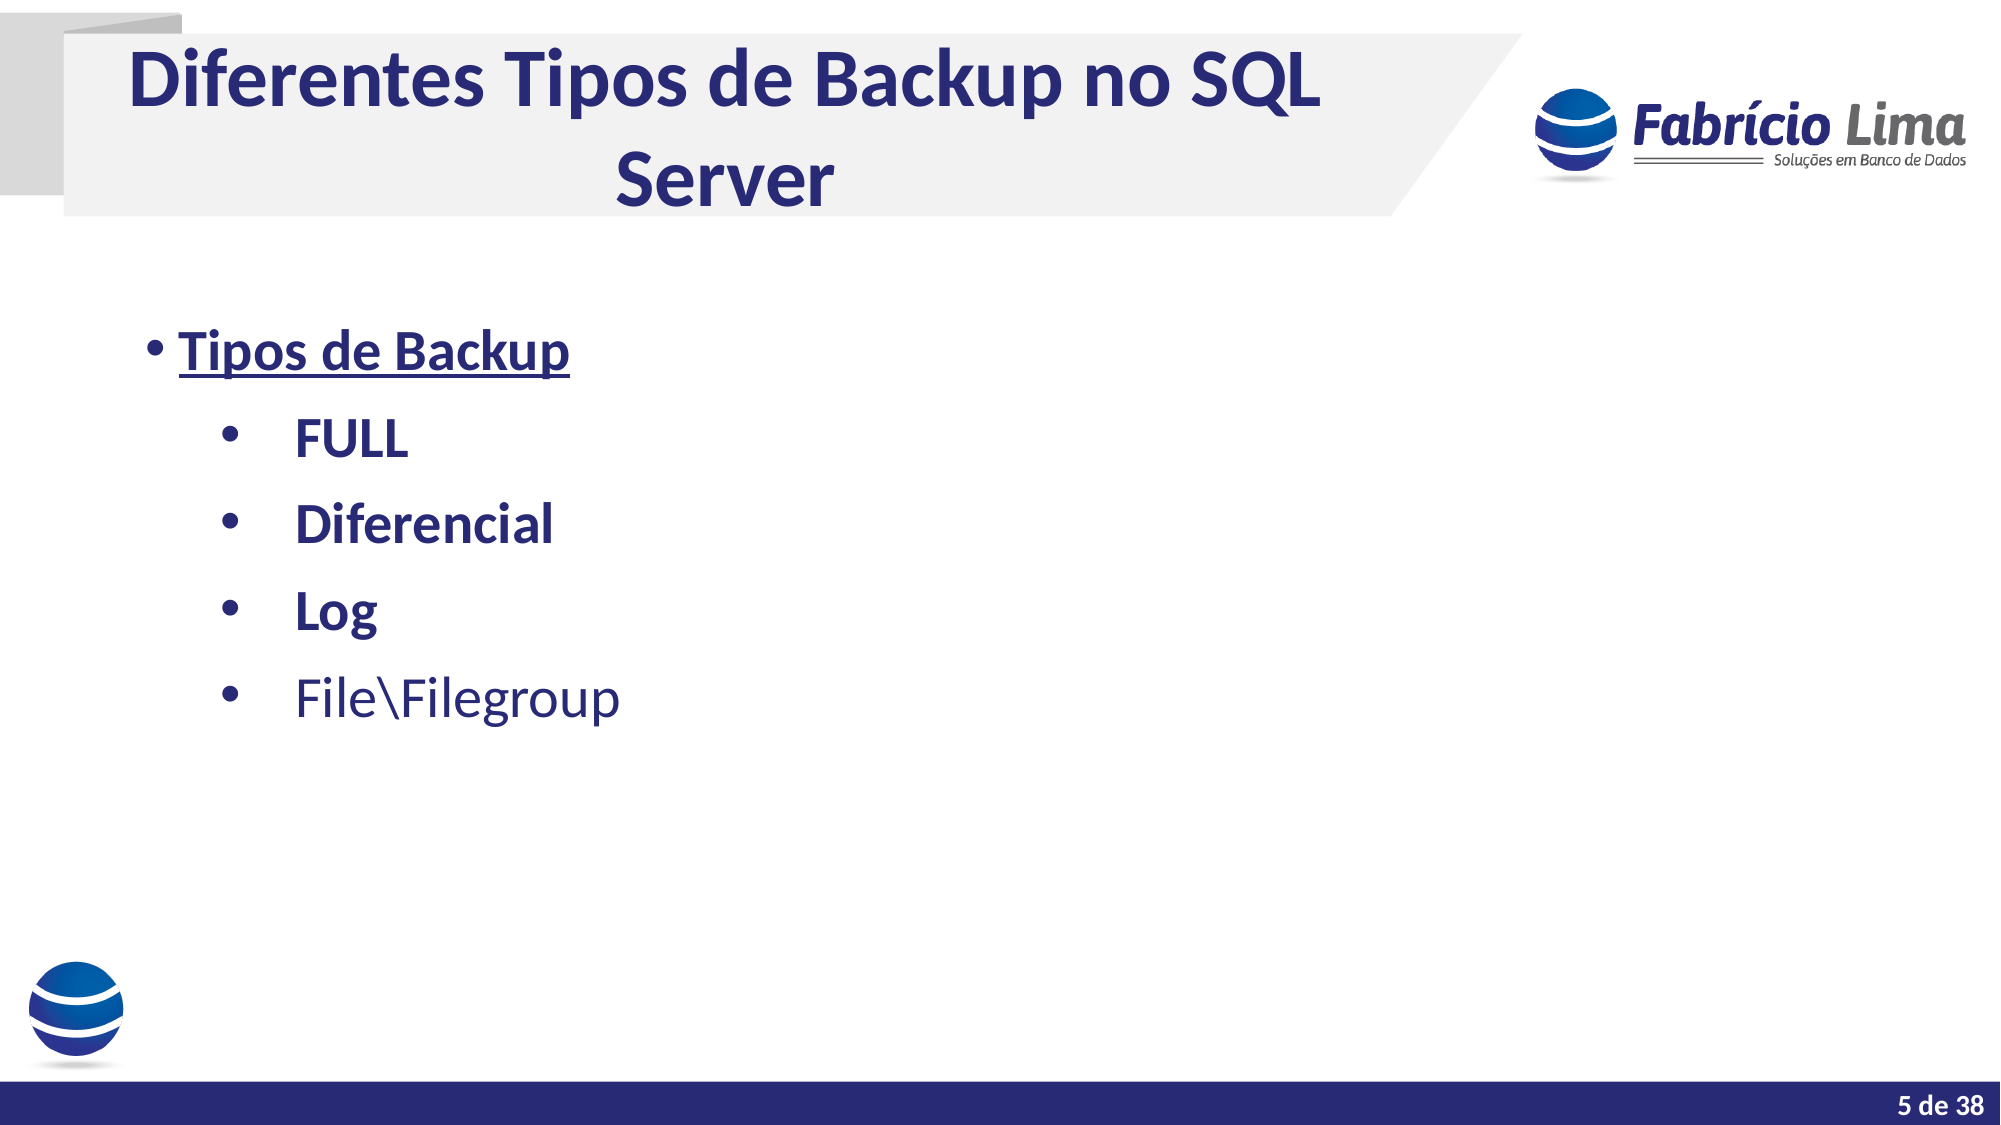

Diferentes Tipos de Backup no SQL Server

 Tipos de Backup
FULL
Diferencial
Log
File\Filegroup
Tarefas do dia a dia de um DBA

5 de 38